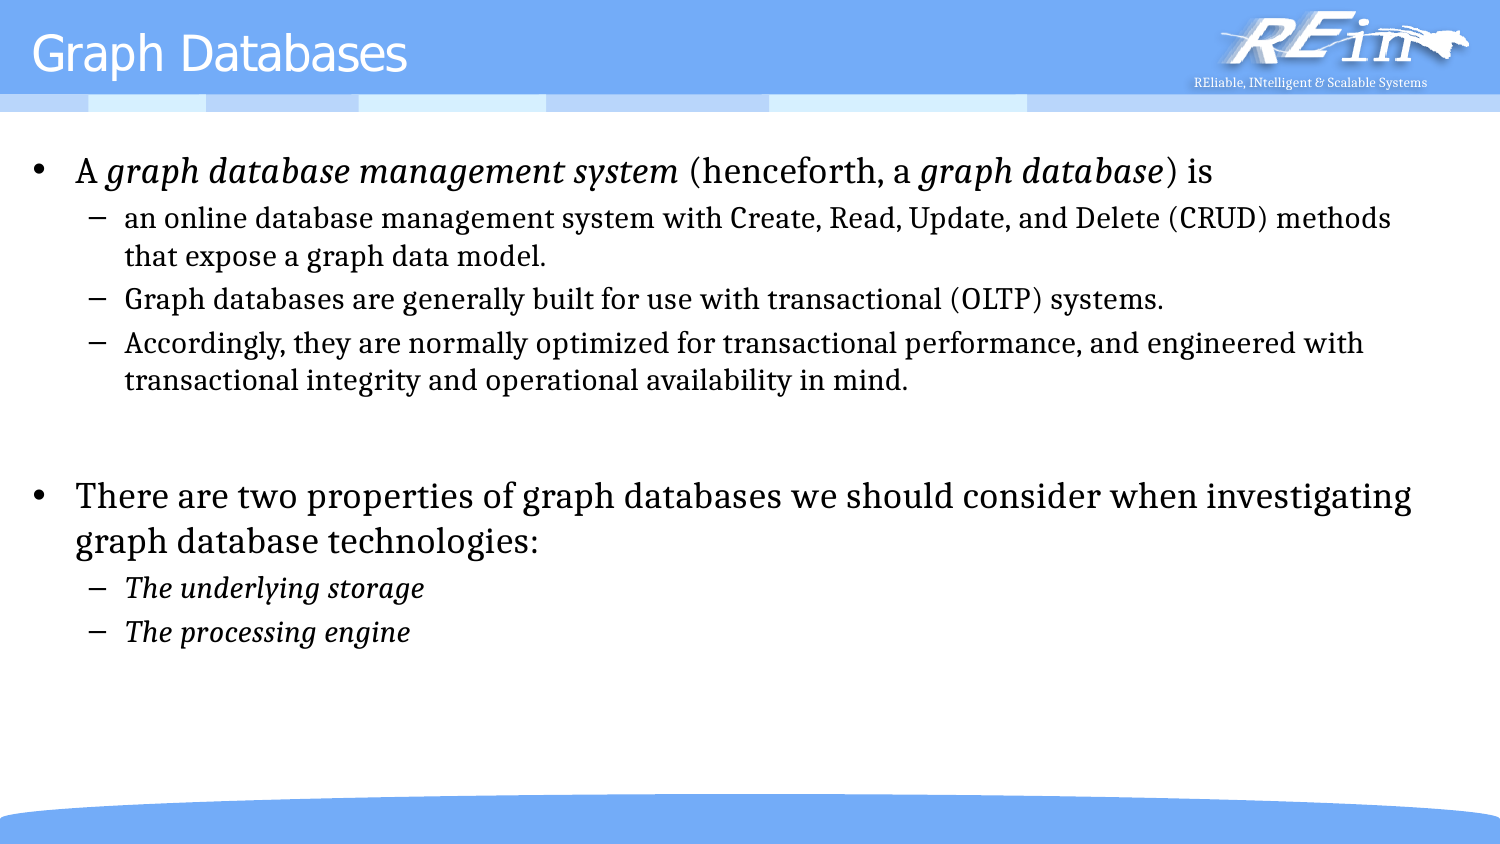

# Graph Databases
A graph database management system (henceforth, a graph database) is
an online database management system with Create, Read, Update, and Delete (CRUD) methods that expose a graph data model.
Graph databases are generally built for use with transactional (OLTP) systems.
Accordingly, they are normally optimized for transactional performance, and engineered with transactional integrity and operational availability in mind.

There are two properties of graph databases we should consider when investigating graph database technologies:
The underlying storage
The processing engine
4